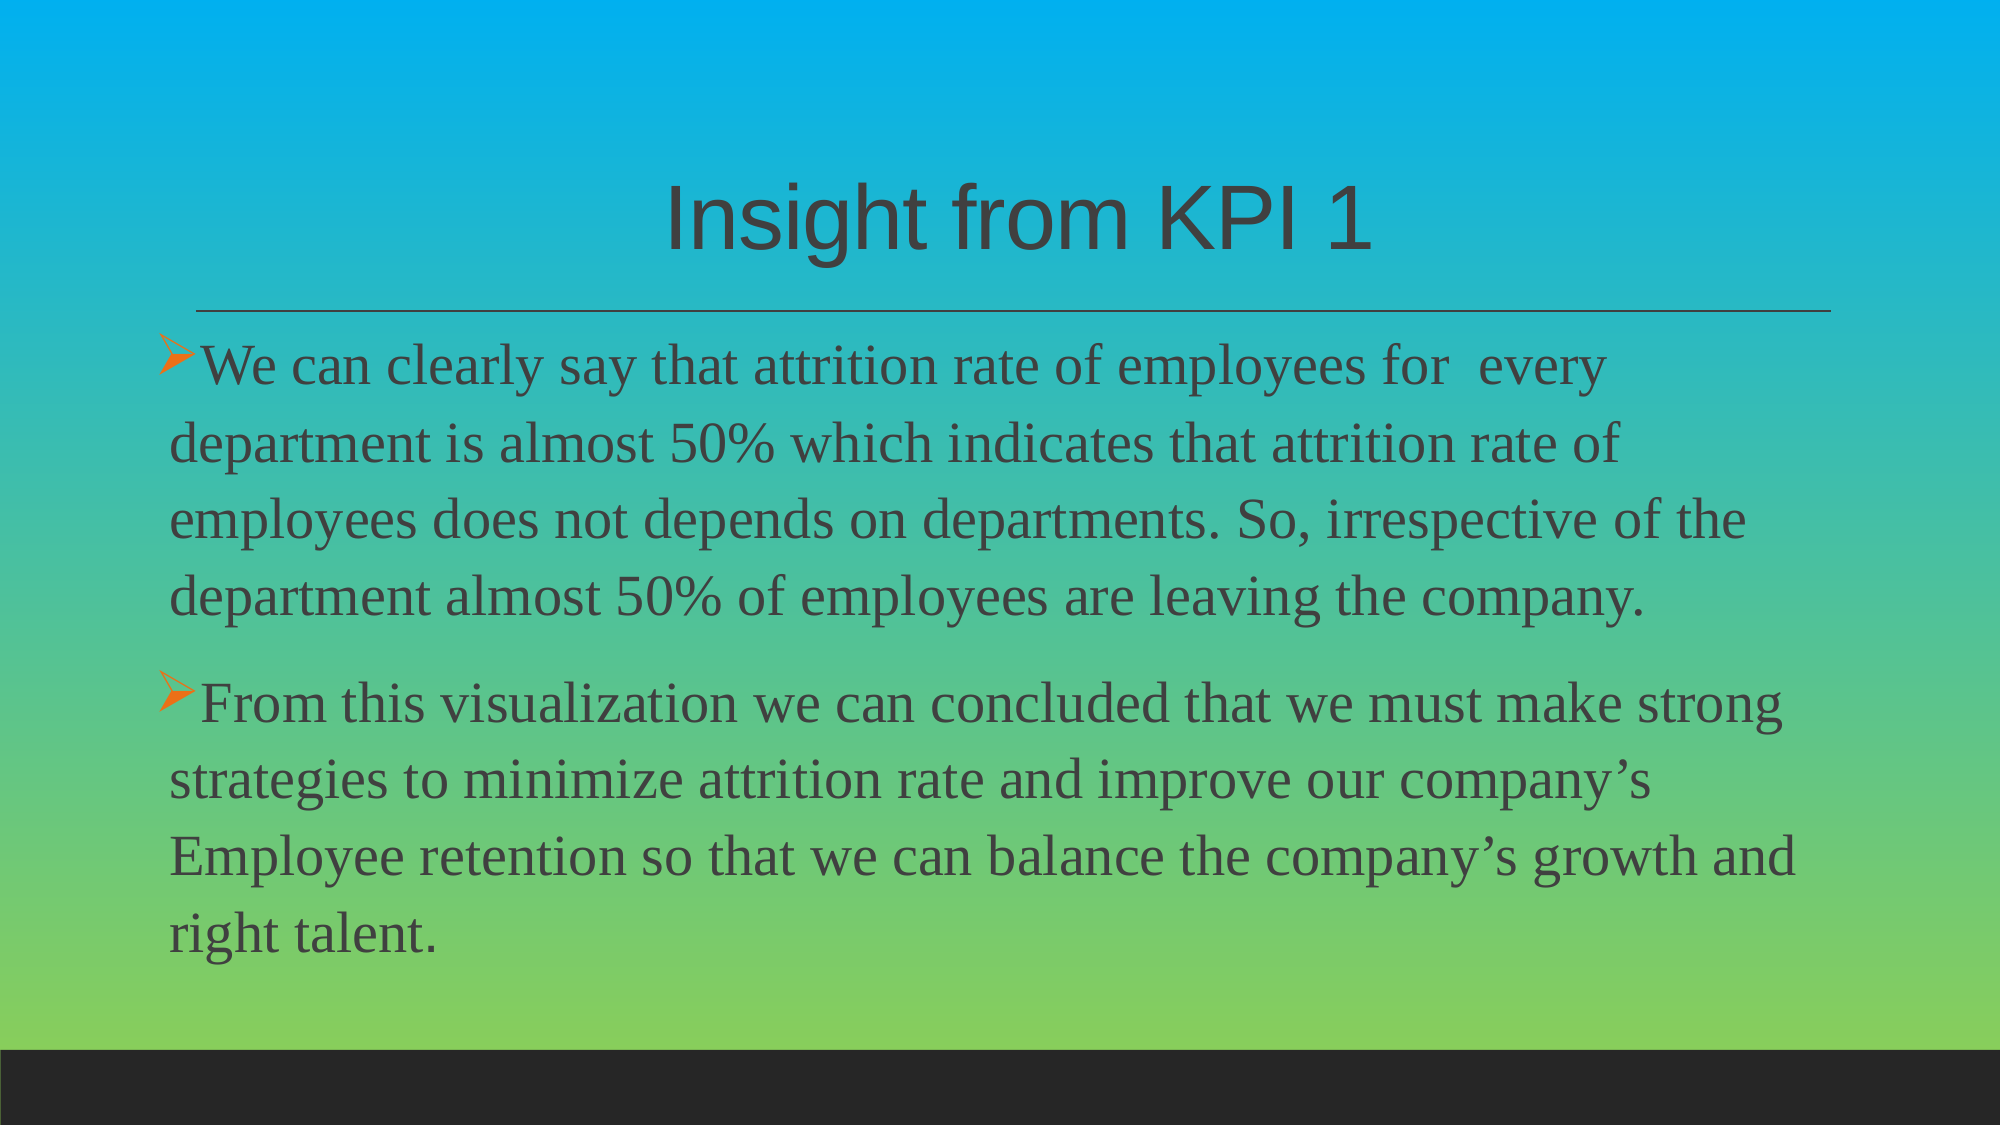

# Insight from KPI 1
We can clearly say that attrition rate of employees for  every department is almost 50% which indicates that attrition rate of employees does not depends on departments. So, irrespective of the department almost 50% of employees are leaving the company.
From this visualization we can concluded that we must make strong strategies to minimize attrition rate and improve our company’s Employee retention so that we can balance the company’s growth and right talent.